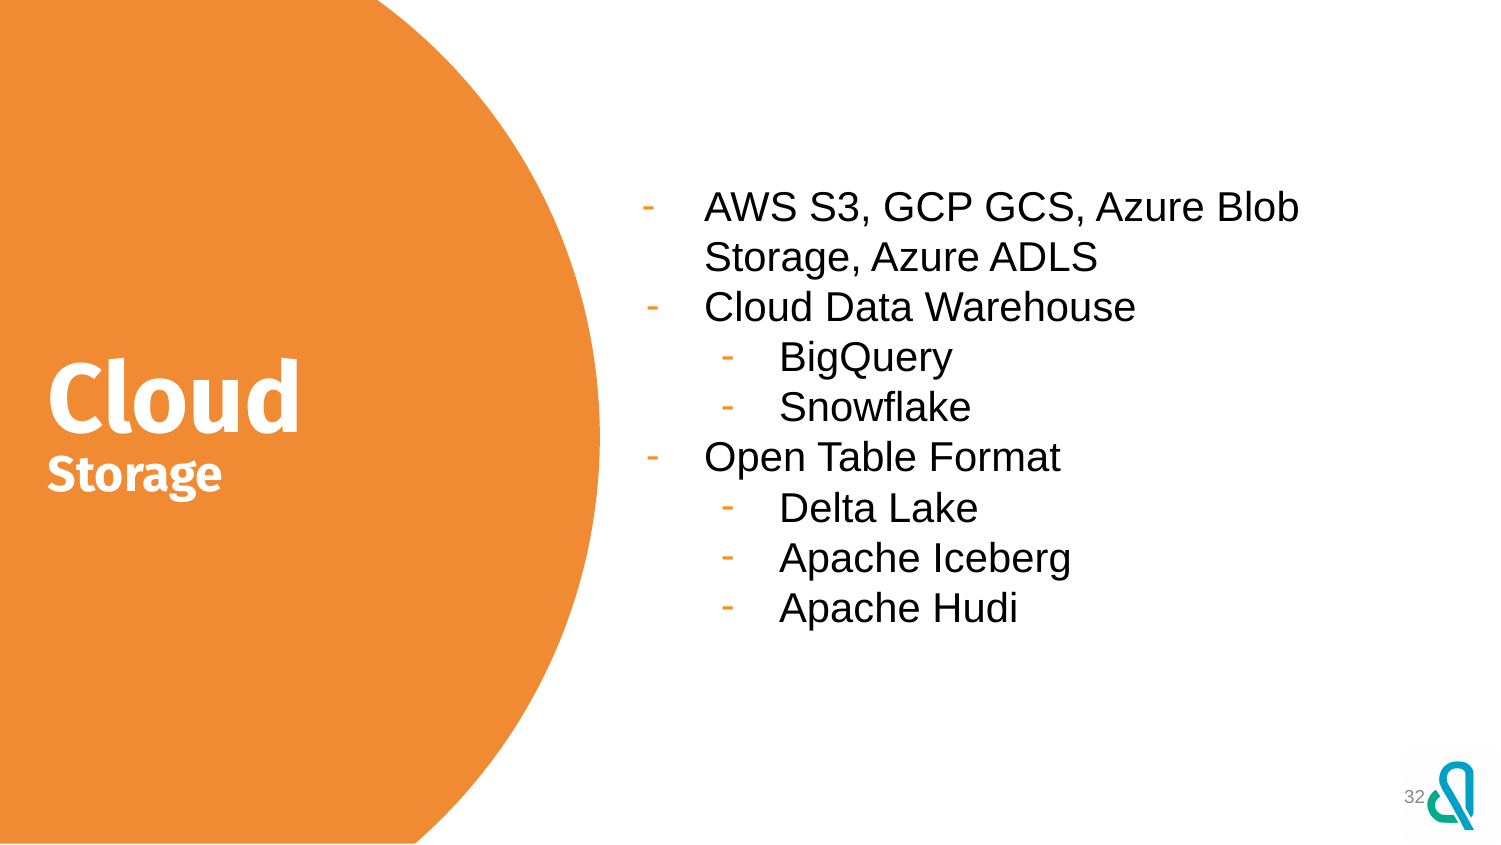

AWS S3, GCP GCS, Azure Blob Storage, Azure ADLS
Cloud Data Warehouse
BigQuery
Snowflake
Open Table Format
Delta Lake
Apache Iceberg
Apache Hudi
Cloud
Storage

32